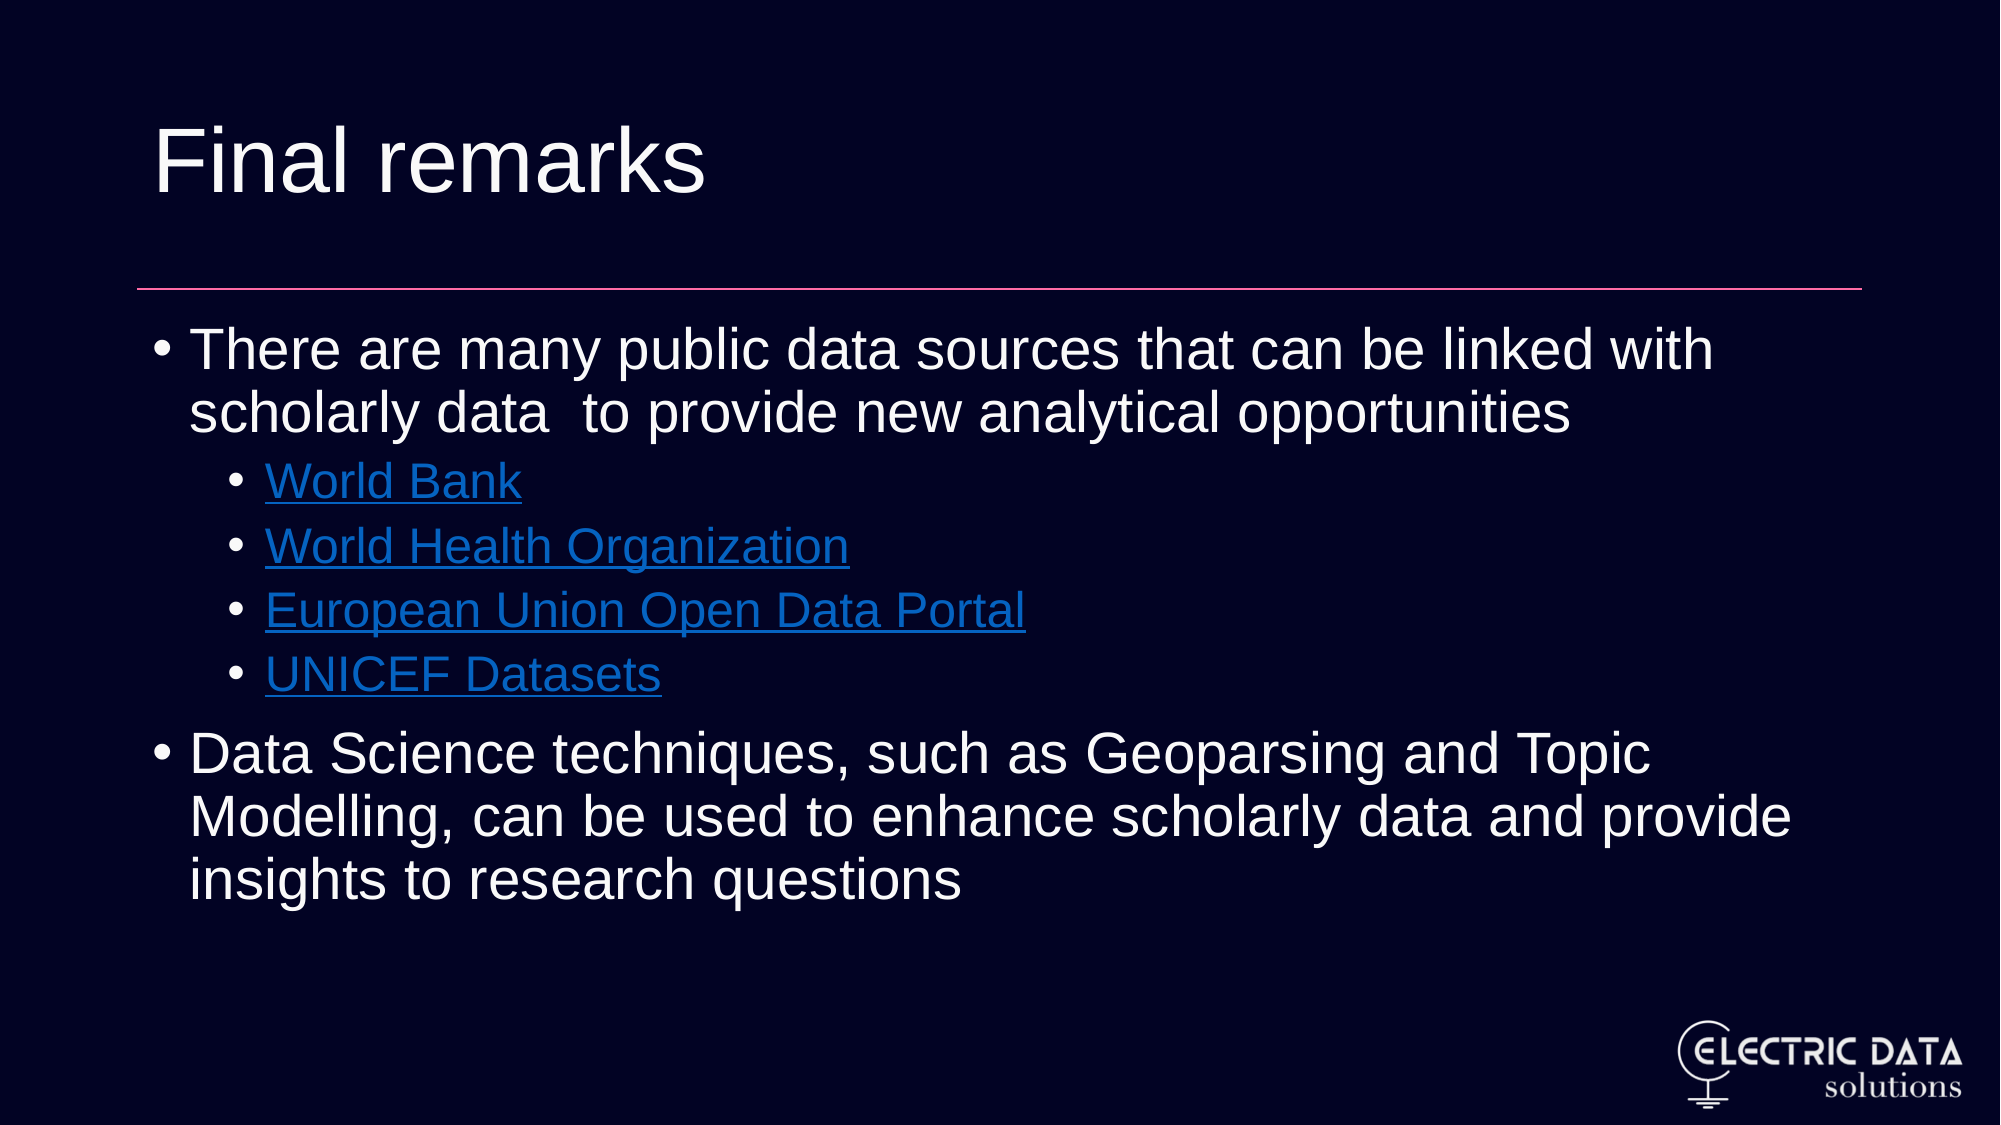

# Final remarks
There are many public data sources that can be linked with scholarly data  to provide new analytical opportunities
World Bank
World Health Organization
European Union Open Data Portal
UNICEF Datasets
Data Science techniques, such as Geoparsing and Topic Modelling, can be used to enhance scholarly data and provide insights to research questions